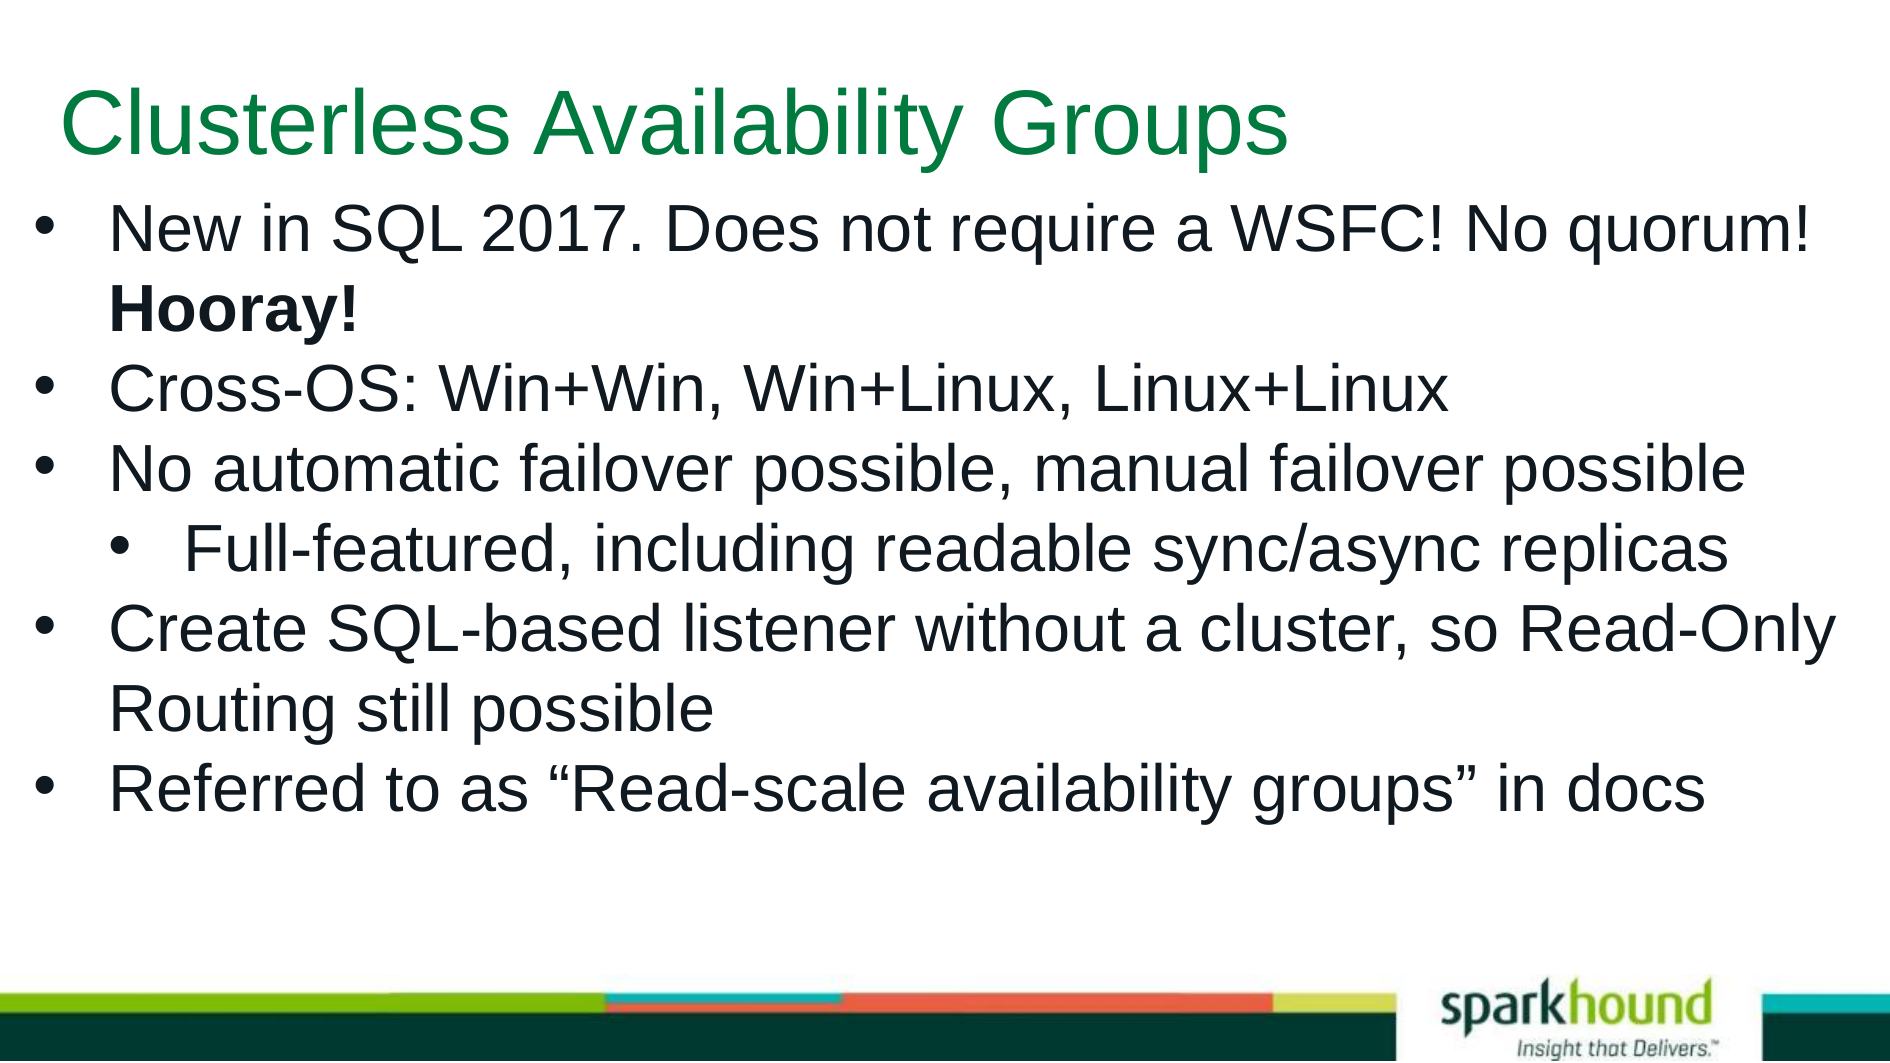

# Clusterless Availability Groups
New in SQL 2017. Does not require a WSFC! No quorum! Hooray!
Cross-OS: Win+Win, Win+Linux, Linux+Linux
No automatic failover possible, manual failover possible
Full-featured, including readable sync/async replicas
Create SQL-based listener without a cluster, so Read-Only Routing still possible
Referred to as “Read-scale availability groups” in docs